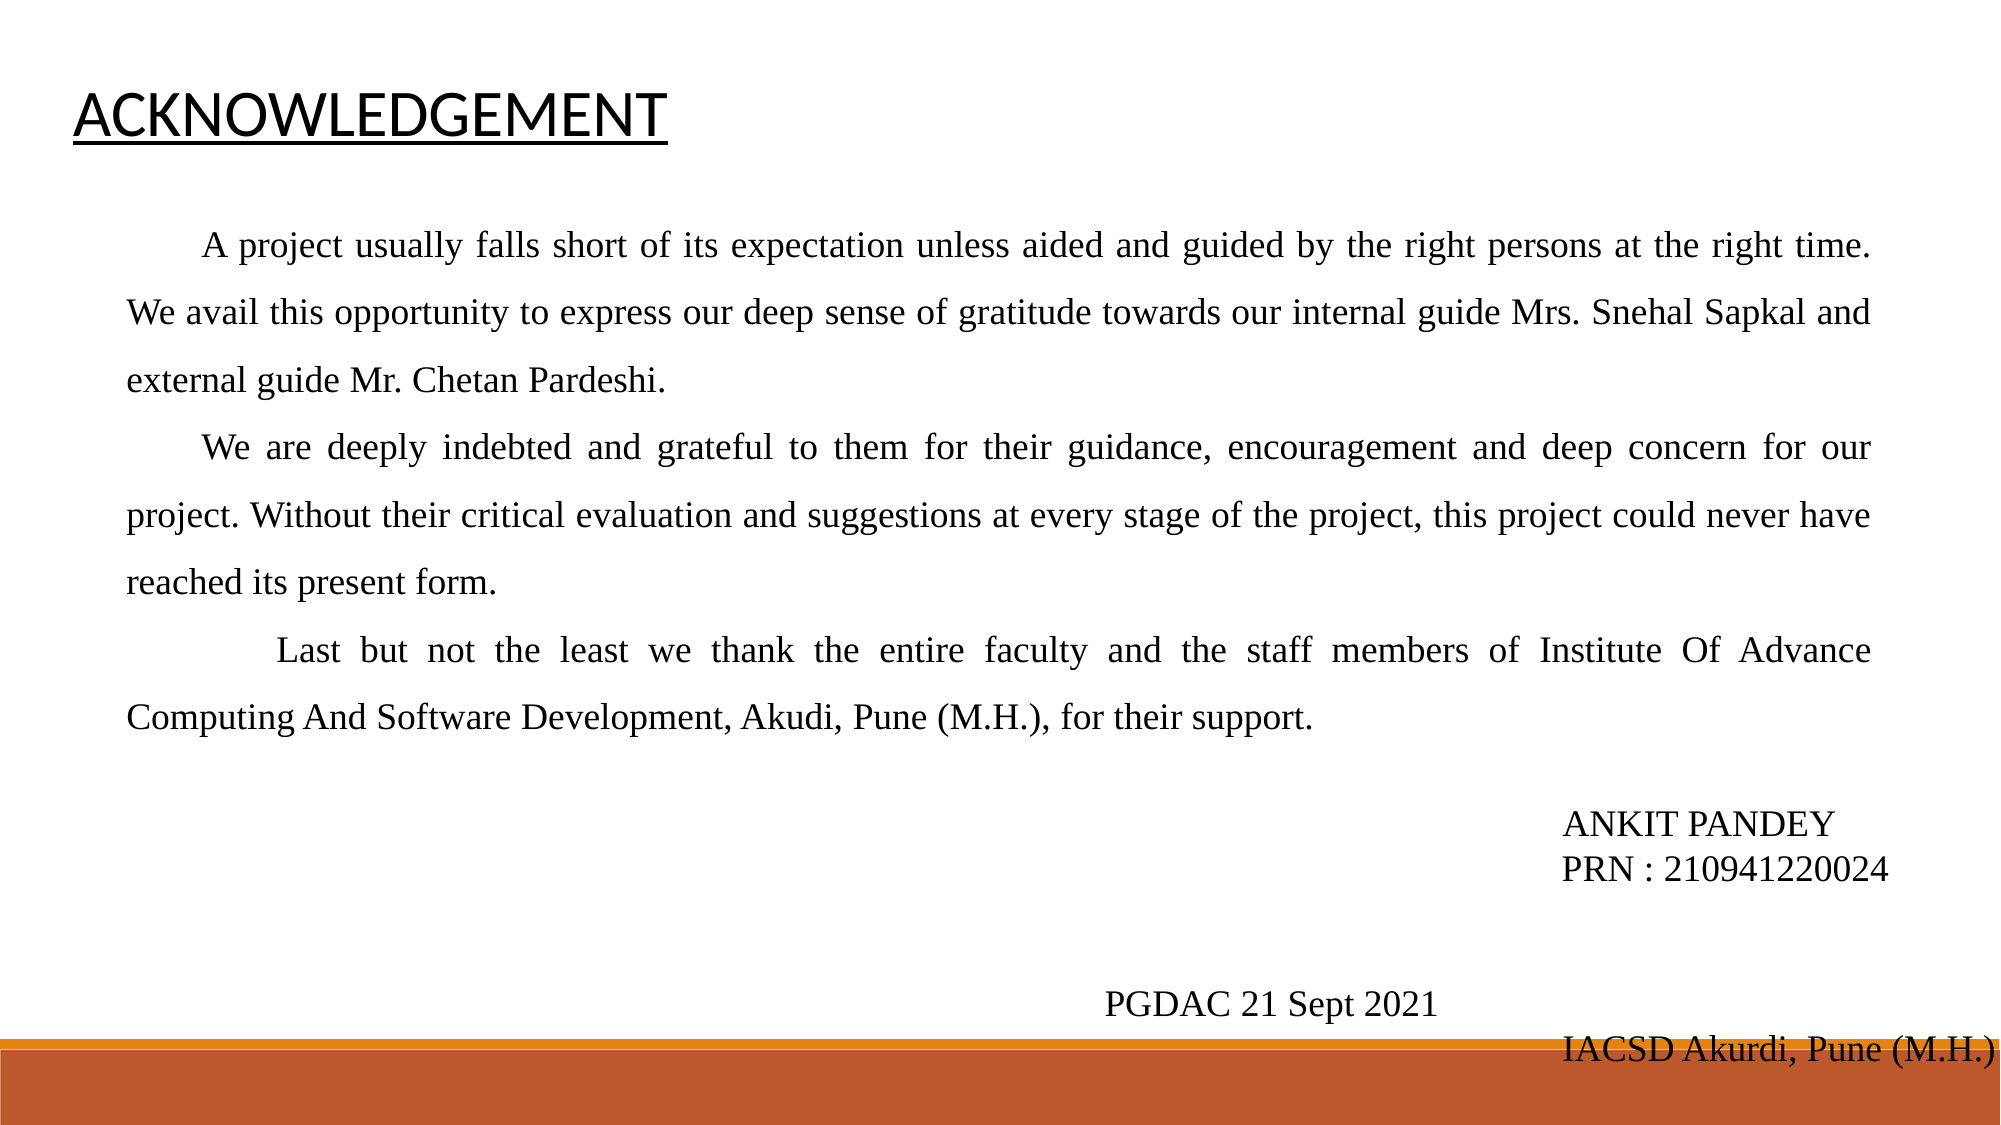

ACKNOWLEDGEMENT
A project usually falls short of its expectation unless aided and guided by the right persons at the right time. We avail this opportunity to express our deep sense of gratitude towards our internal guide Mrs. Snehal Sapkal and external guide Mr. Chetan Pardeshi.
We are deeply indebted and grateful to them for their guidance, encouragement and deep concern for our project. Without their critical evaluation and suggestions at every stage of the project, this project could never have reached its present form.
	Last but not the least we thank the entire faculty and the staff members of Institute Of Advance Computing And Software Development, Akudi, Pune (M.H.), for their support.

                                                                ANKIT PANDEY
                                                                PRN : 210941220024

								PGDAC 21 Sept 2021
                                                                IACSD Akurdi, Pune (M.H.)